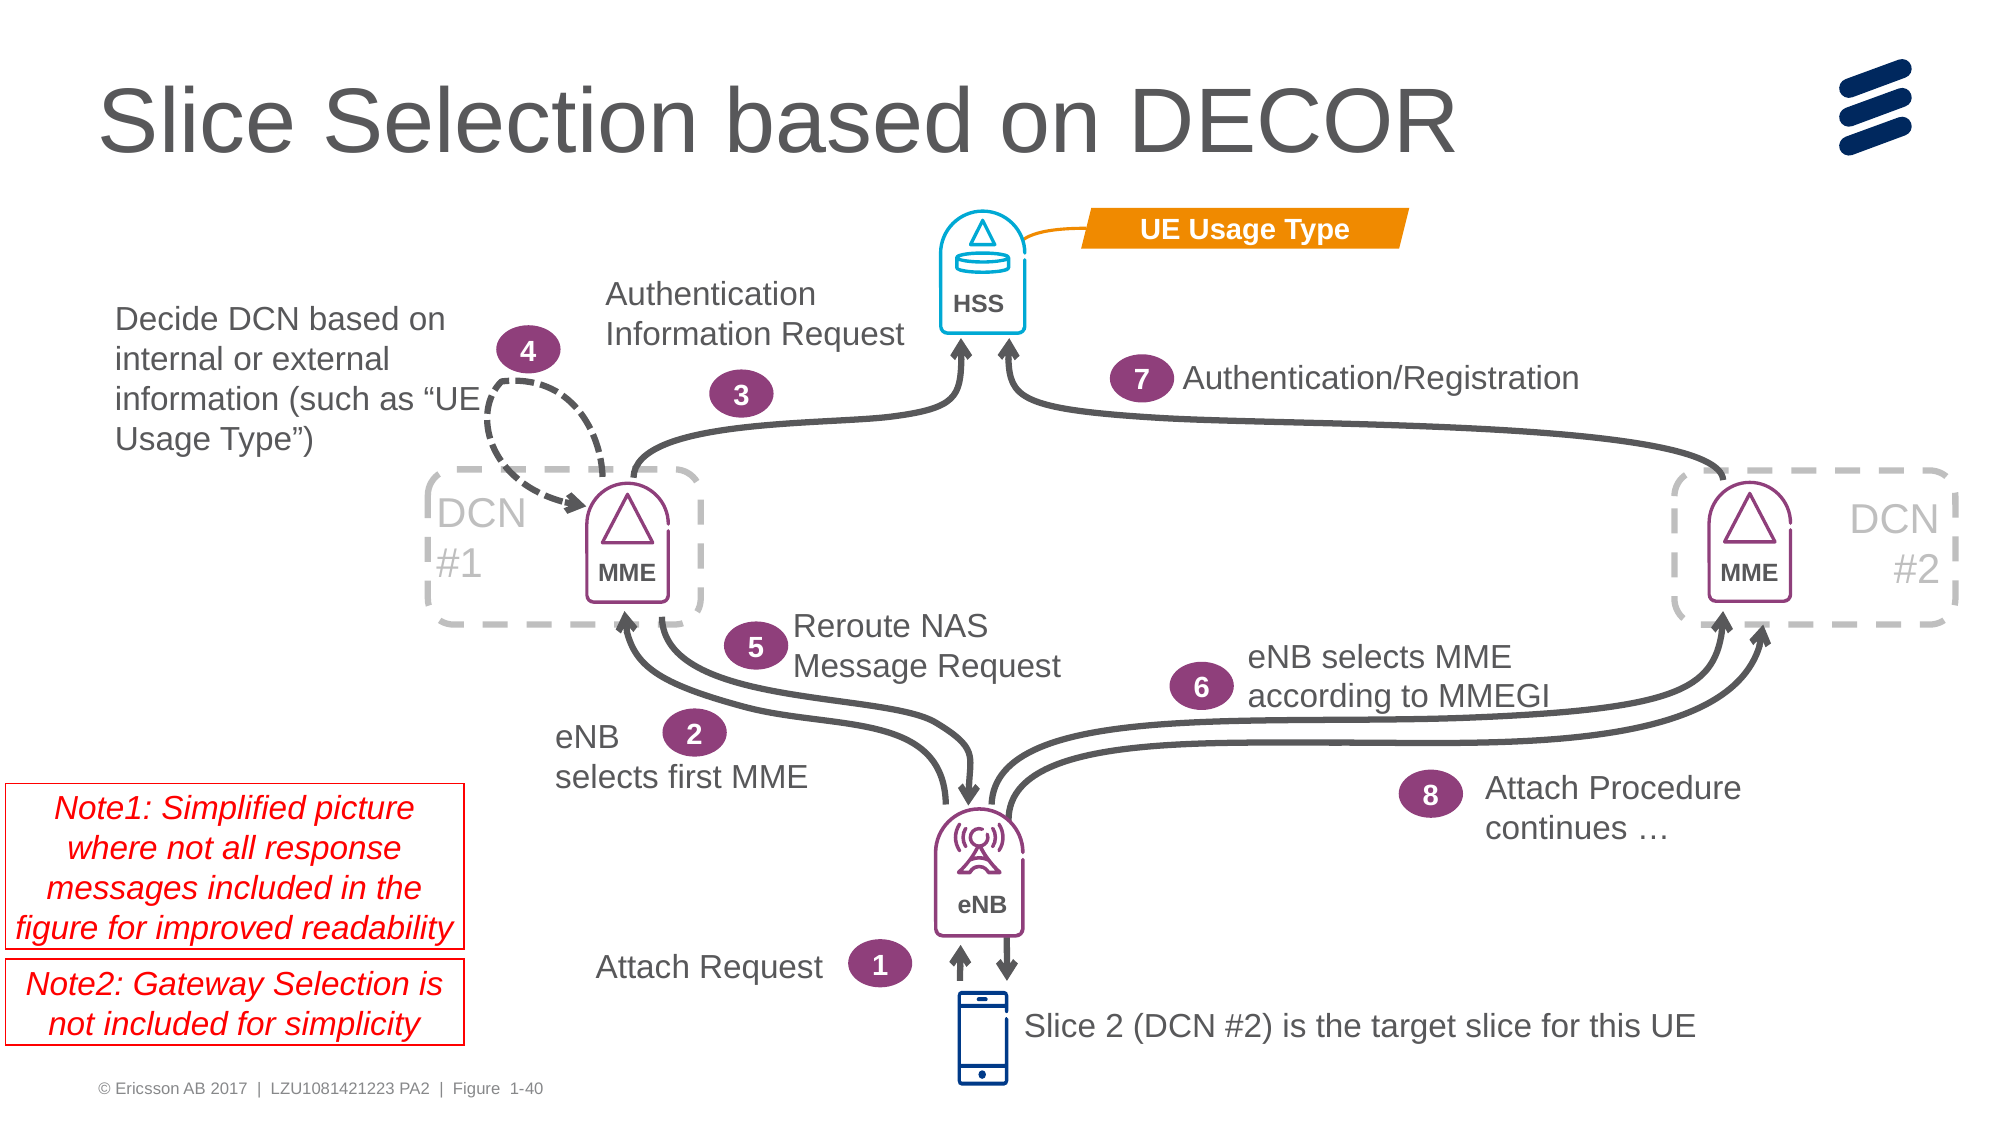

# Slice Selection based on DECOR
UE Usage Type

HSS
Authentication Information Request
Decide DCN based on internal or external information (such as “UE Usage Type”)
4

   Authentication/Registration
7
3

DCN
#1

MME

MME
DCN
#2
Reroute NAS
Message Request

5

eNB selects MME
according to MMEGI
6
eNB
selects first MME
2
 Attach Procedure
 continues …
8
Note1: Simplified picture where not all response messages included in the figure for improved readability

 eNB
Attach Request
1
Note2: Gateway Selection is not included for simplicity

Slice 2 (DCN #2) is the target slice for this UE